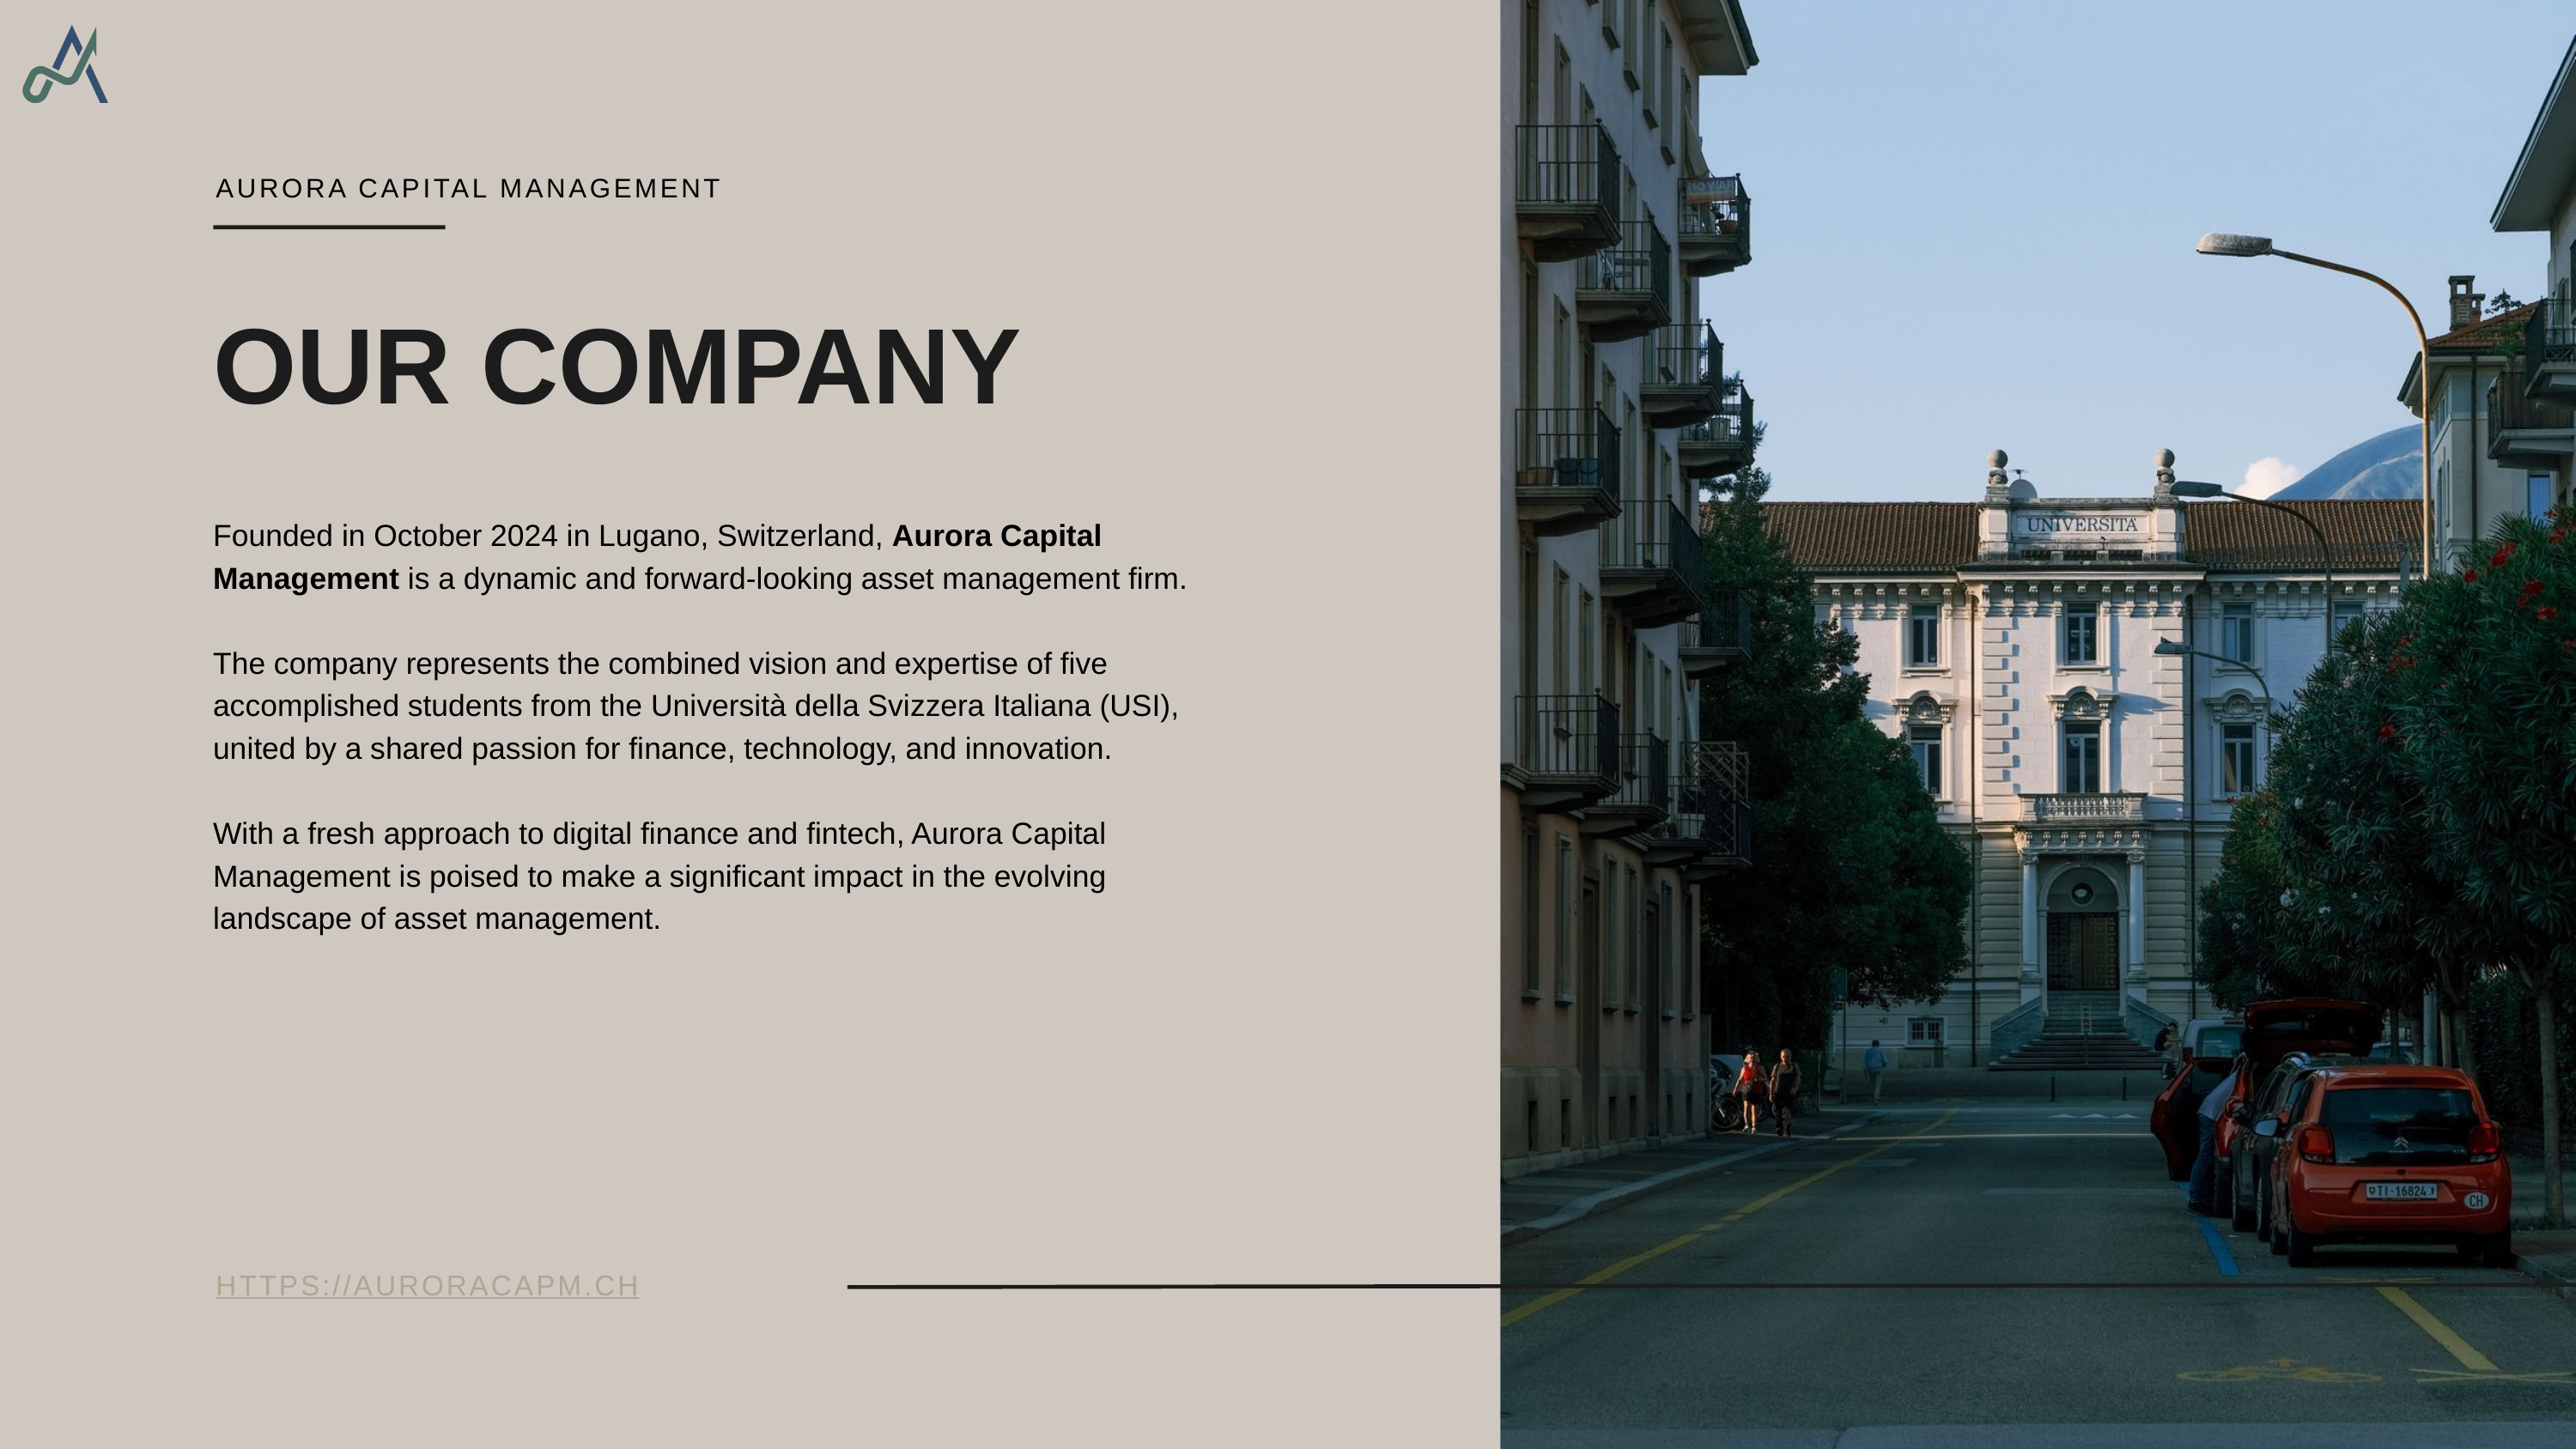

AURORA CAPITAL MANAGEMENT

OUR COMPANY
Founded in October 2024 in Lugano, Switzerland, Aurora Capital Management is a dynamic and forward-looking asset management firm.

The company represents the combined vision and expertise of five accomplished students from the Università della Svizzera Italiana (USI), united by a shared passion for finance, technology, and innovation.

With a fresh approach to digital finance and fintech, Aurora Capital Management is poised to make a significant impact in the evolving landscape of asset management.
HTTPS://AURORACAPM.CH